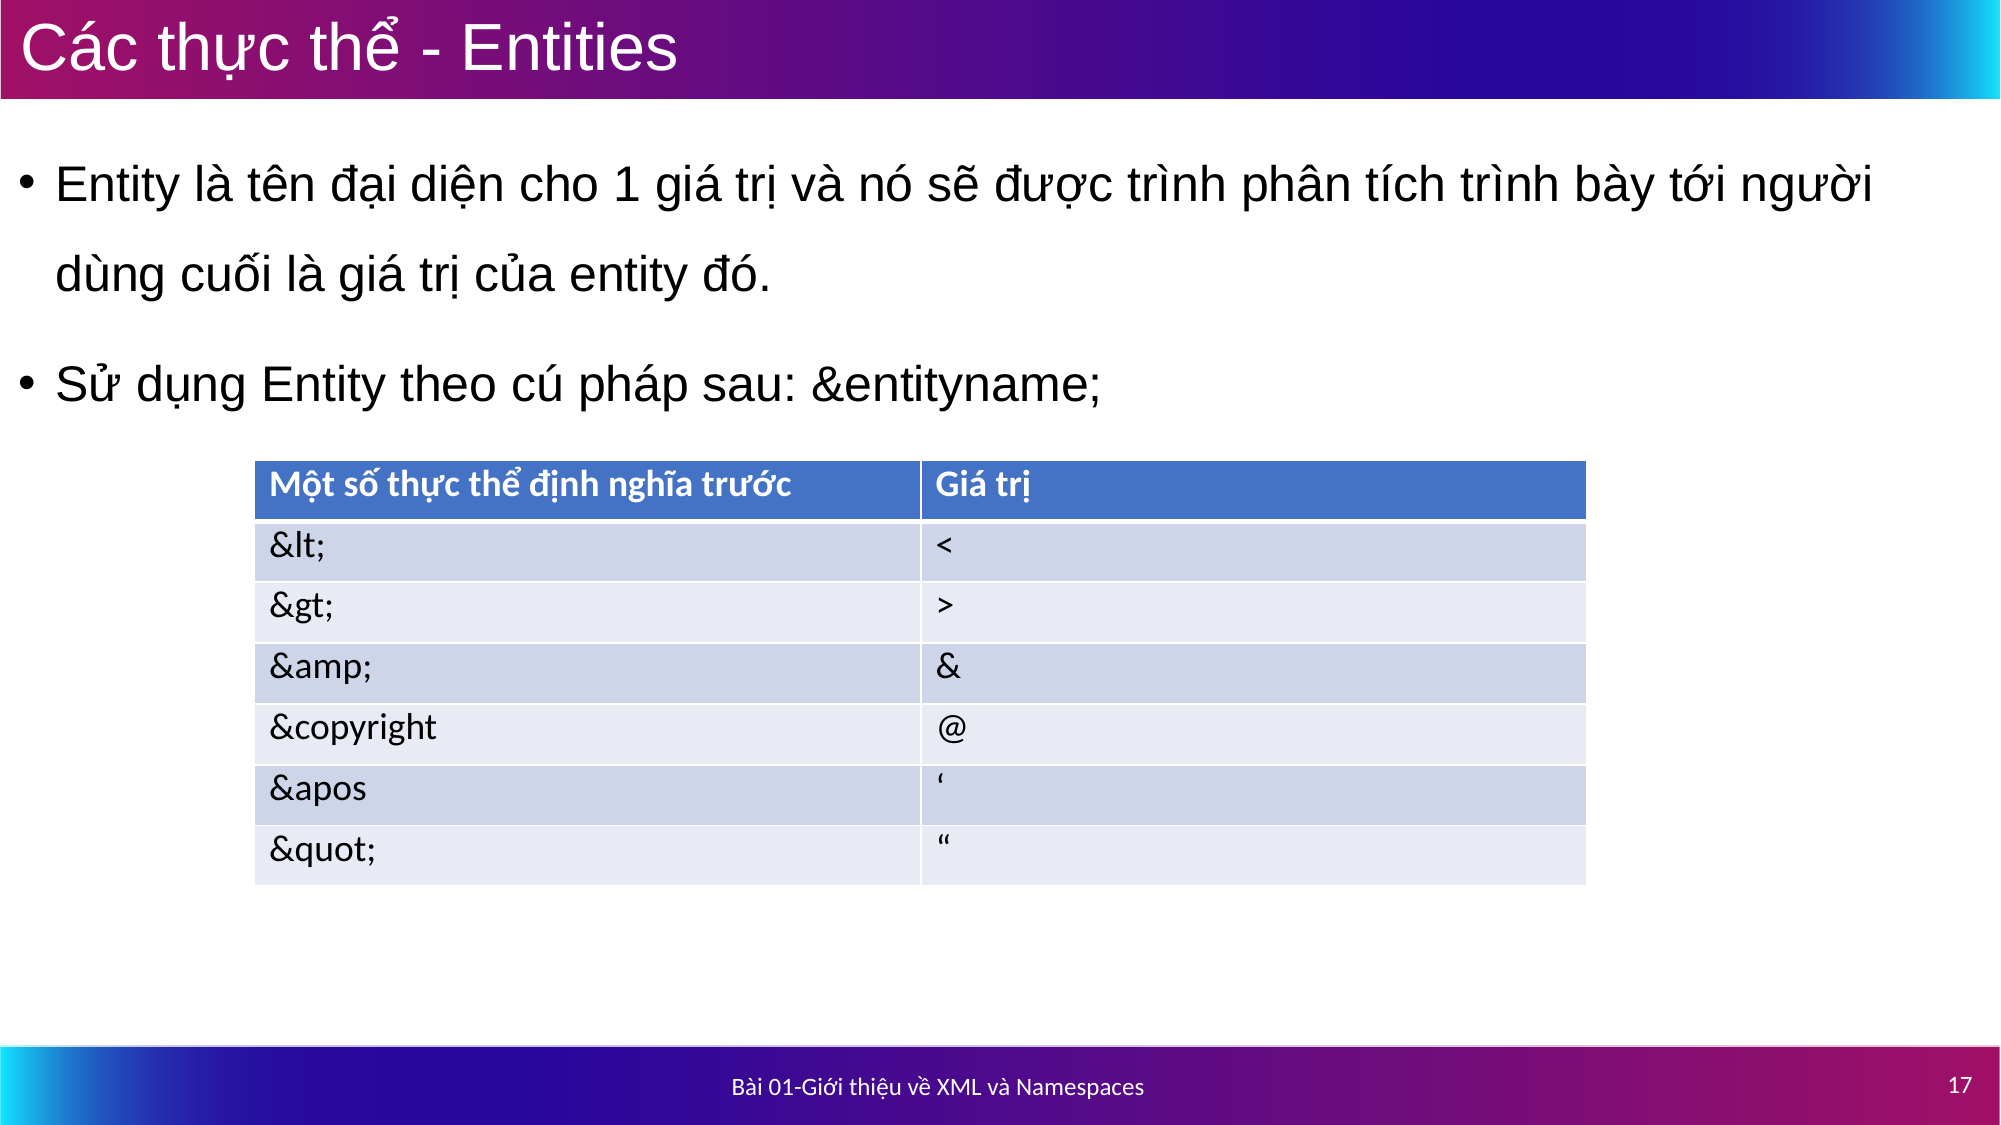

# Các thực thể - Entities
Entity là tên đại diện cho 1 giá trị và nó sẽ được trình phân tích trình bày tới người dùng cuối là giá trị của entity đó.
Sử dụng Entity theo cú pháp sau: &entityname;
| Một số thực thể định nghĩa trước | Giá trị |
| --- | --- |
| &lt; | < |
| &gt; | > |
| &amp; | & |
| &copyright | @ |
| &apos | ‘ |
| &quot; | “ |
17
Bài 01-Giới thiệu về XML và Namespaces